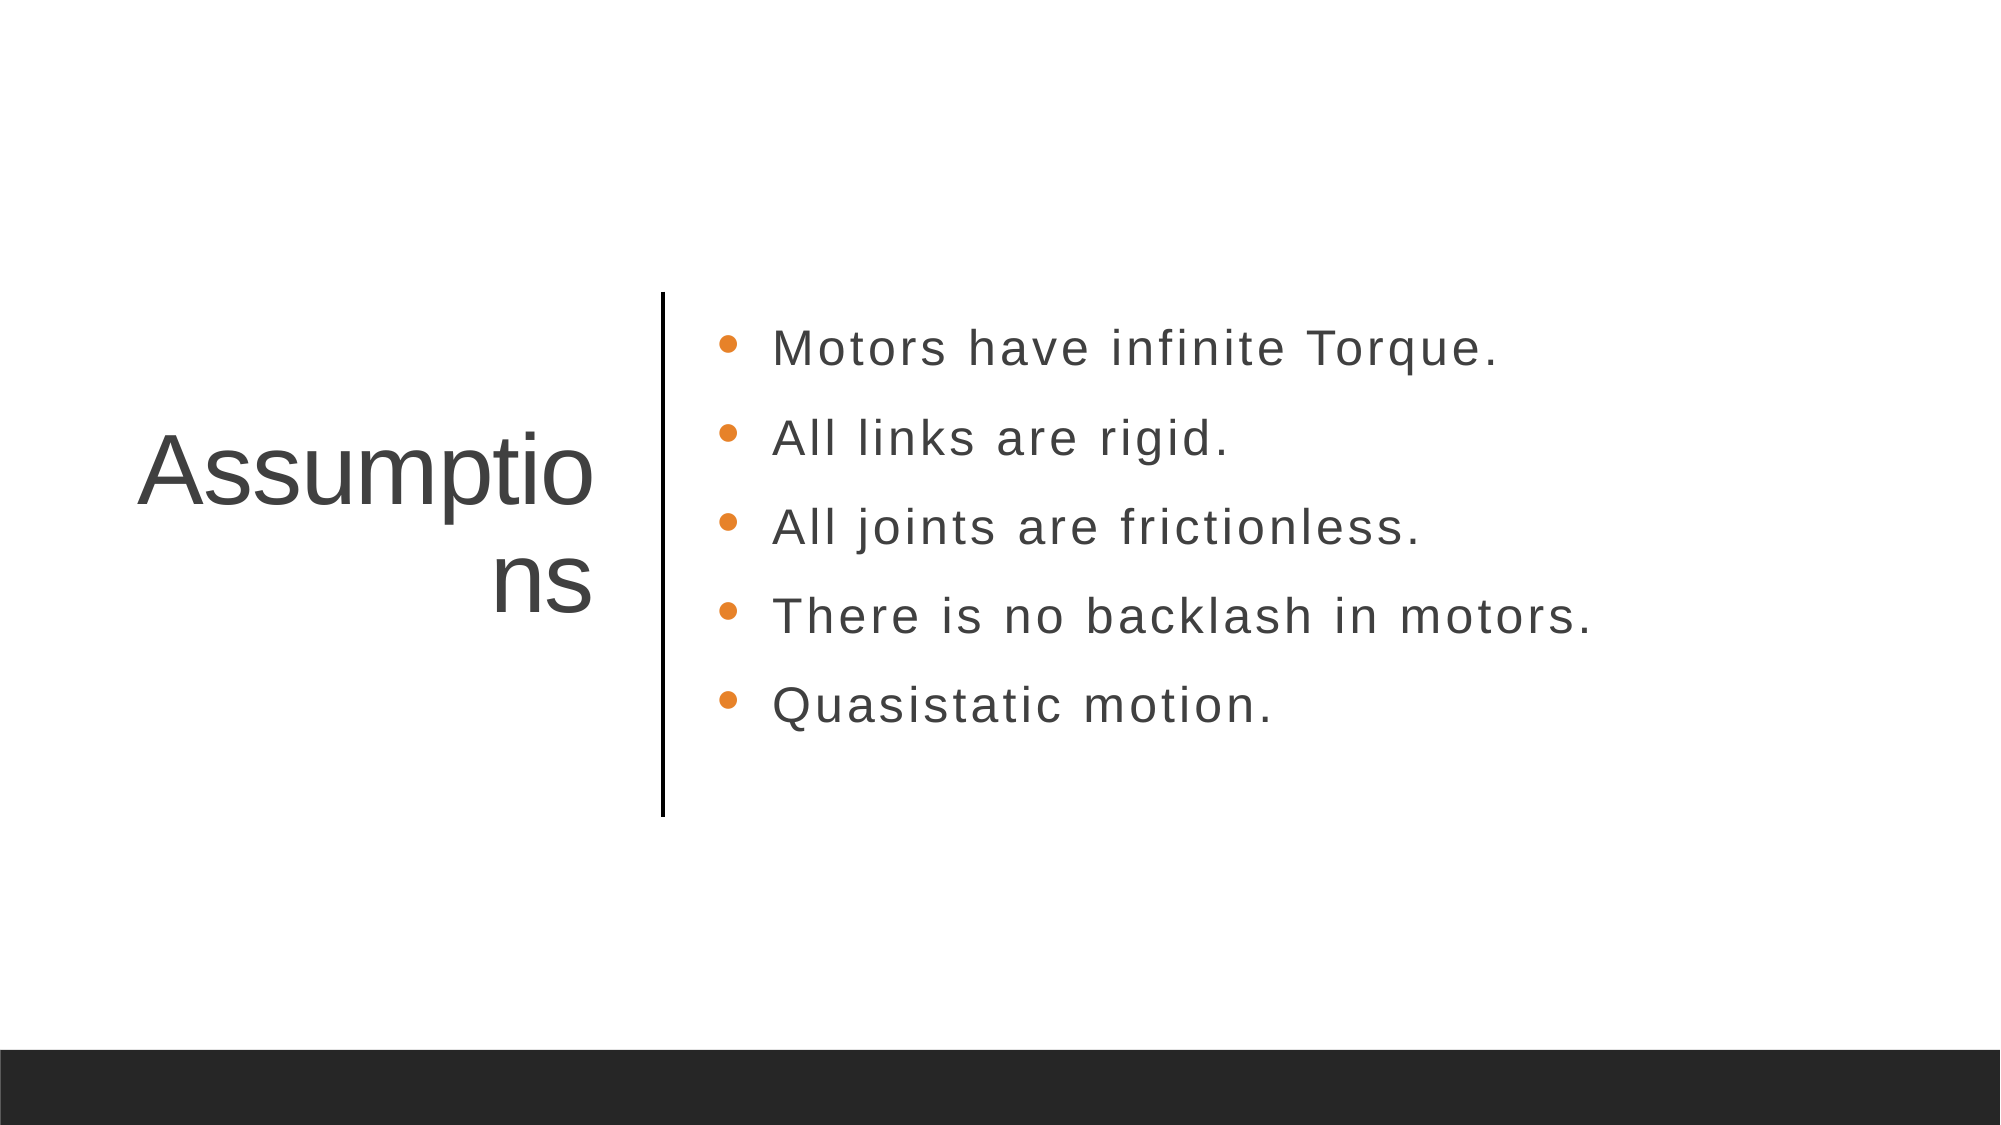

Motors have infinite Torque.
All links are rigid.
All joints are frictionless.
There is no backlash in motors.
Quasistatic motion.
# Assumptions